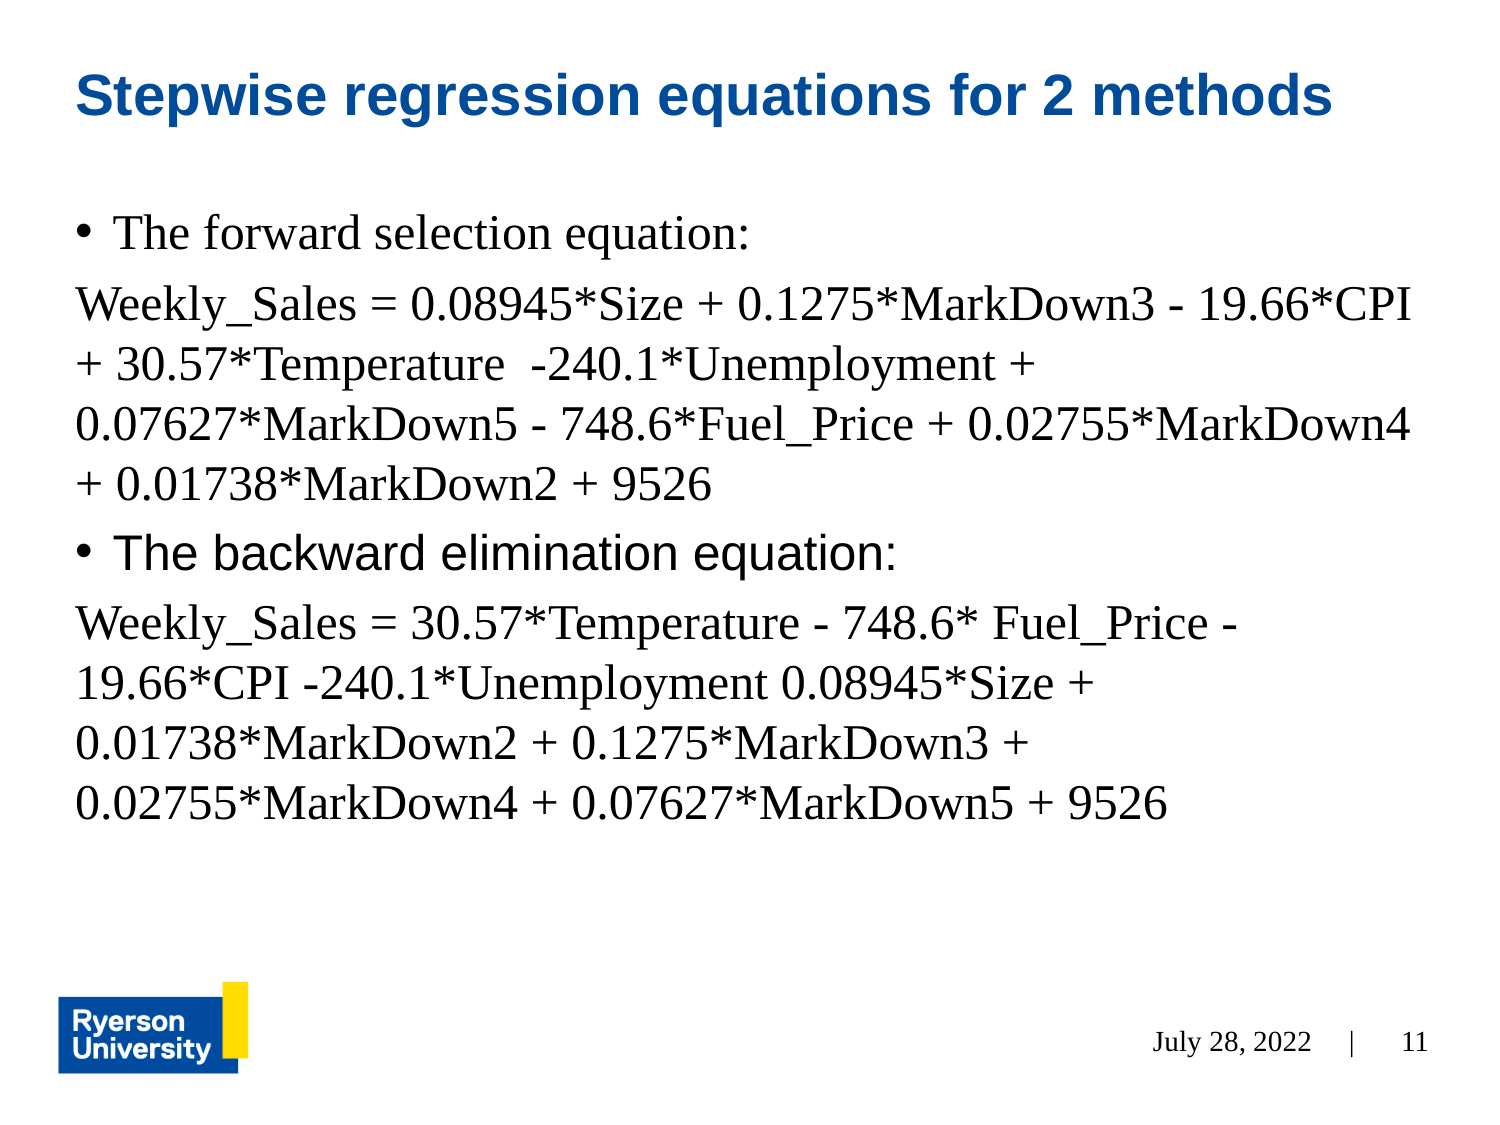

# Stepwise regression equations for 2 methods
The forward selection equation:
Weekly_Sales = 0.08945*Size + 0.1275*MarkDown3 - 19.66*CPI + 30.57*Temperature  -240.1*Unemployment + 0.07627*MarkDown5 - 748.6*Fuel_Price + 0.02755*MarkDown4 + 0.01738*MarkDown2 + 9526
The backward elimination equation:
Weekly_Sales = 30.57*Temperature - 748.6* Fuel_Price - 19.66*CPI -240.1*Unemployment 0.08945*Size + 0.01738*MarkDown2 + 0.1275*MarkDown3 + 0.02755*MarkDown4 + 0.07627*MarkDown5 + 9526

July 28, 2022     |
11